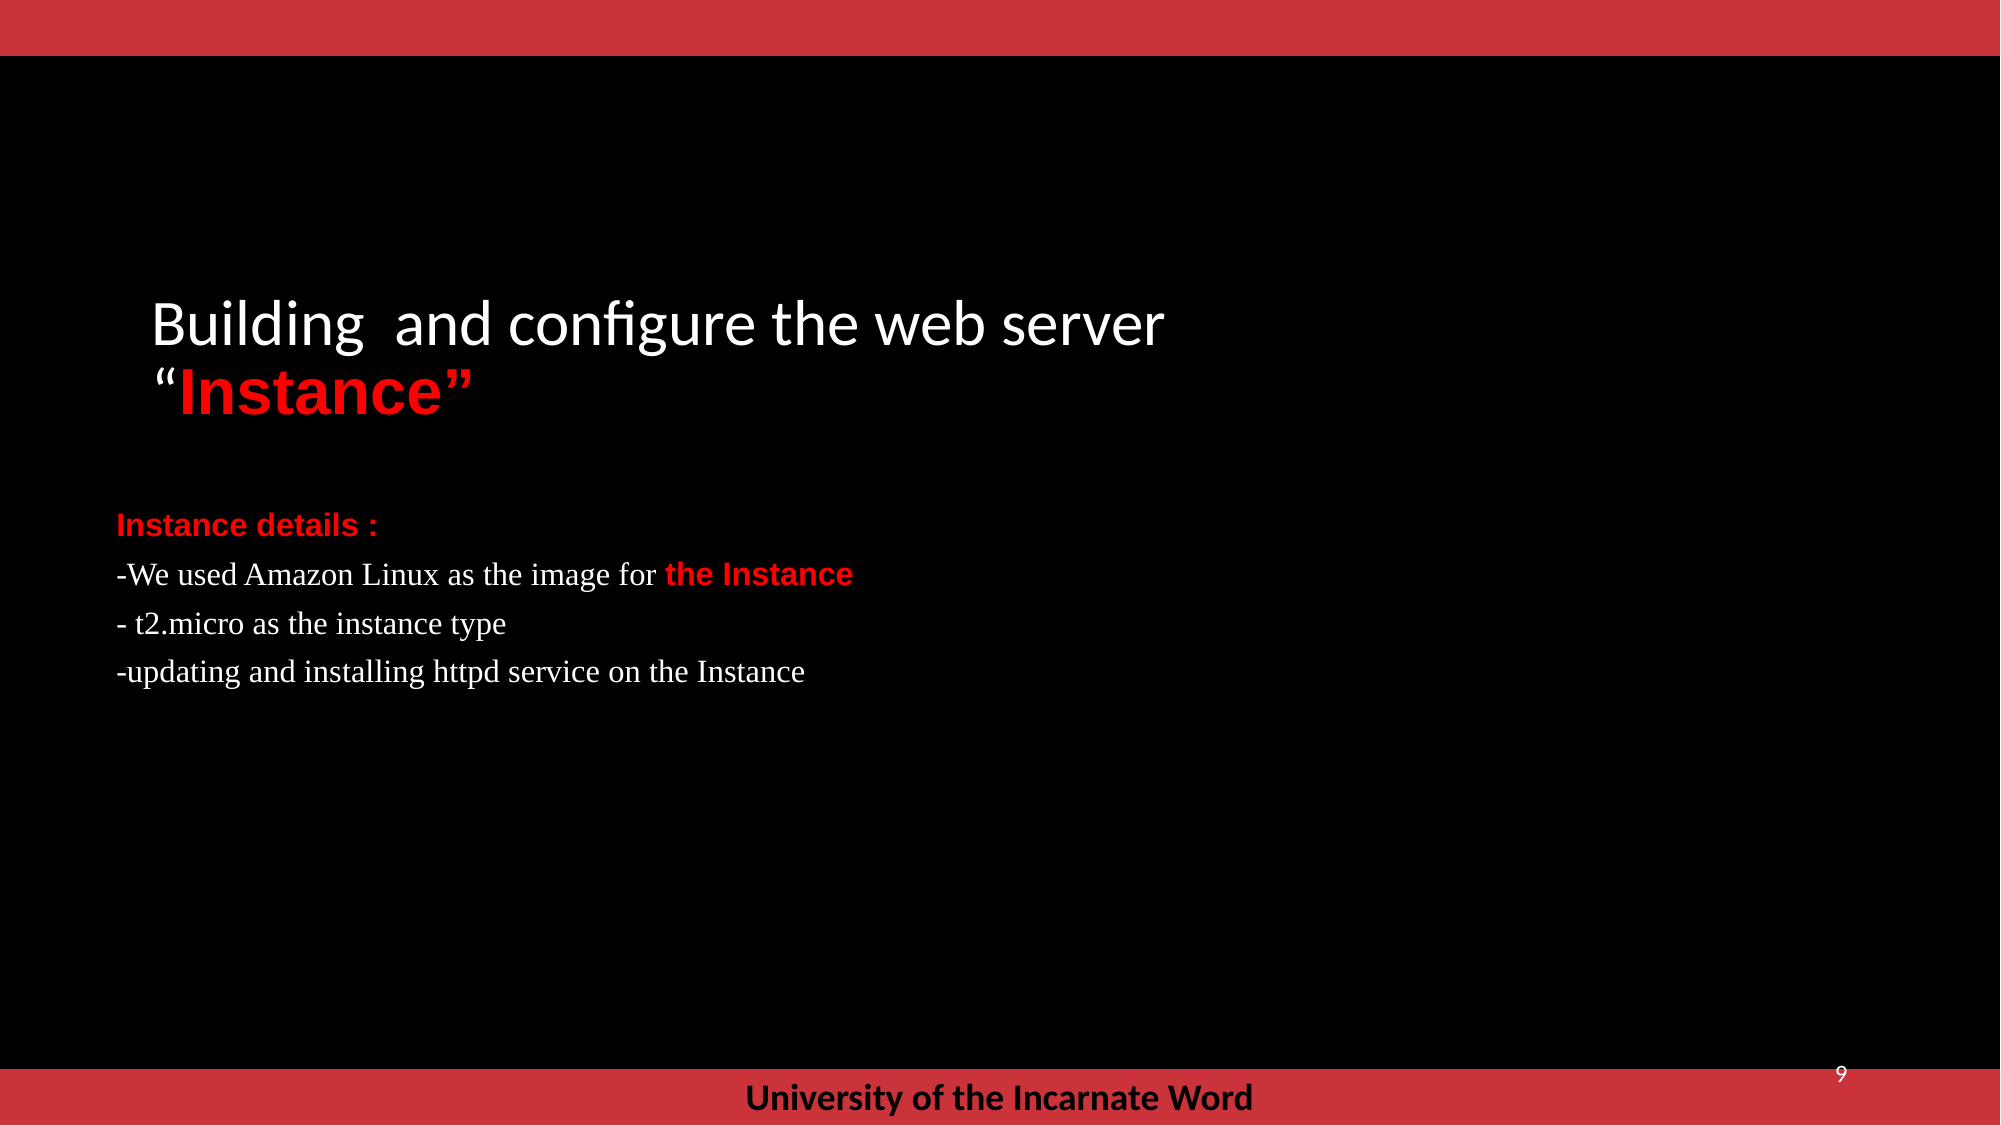

# Building  and configure the web server “Instance”
Instance details :
-We used Amazon Linux as the image for the Instance
- t2.micro as the instance type
-updating and installing httpd service on the Instance

9